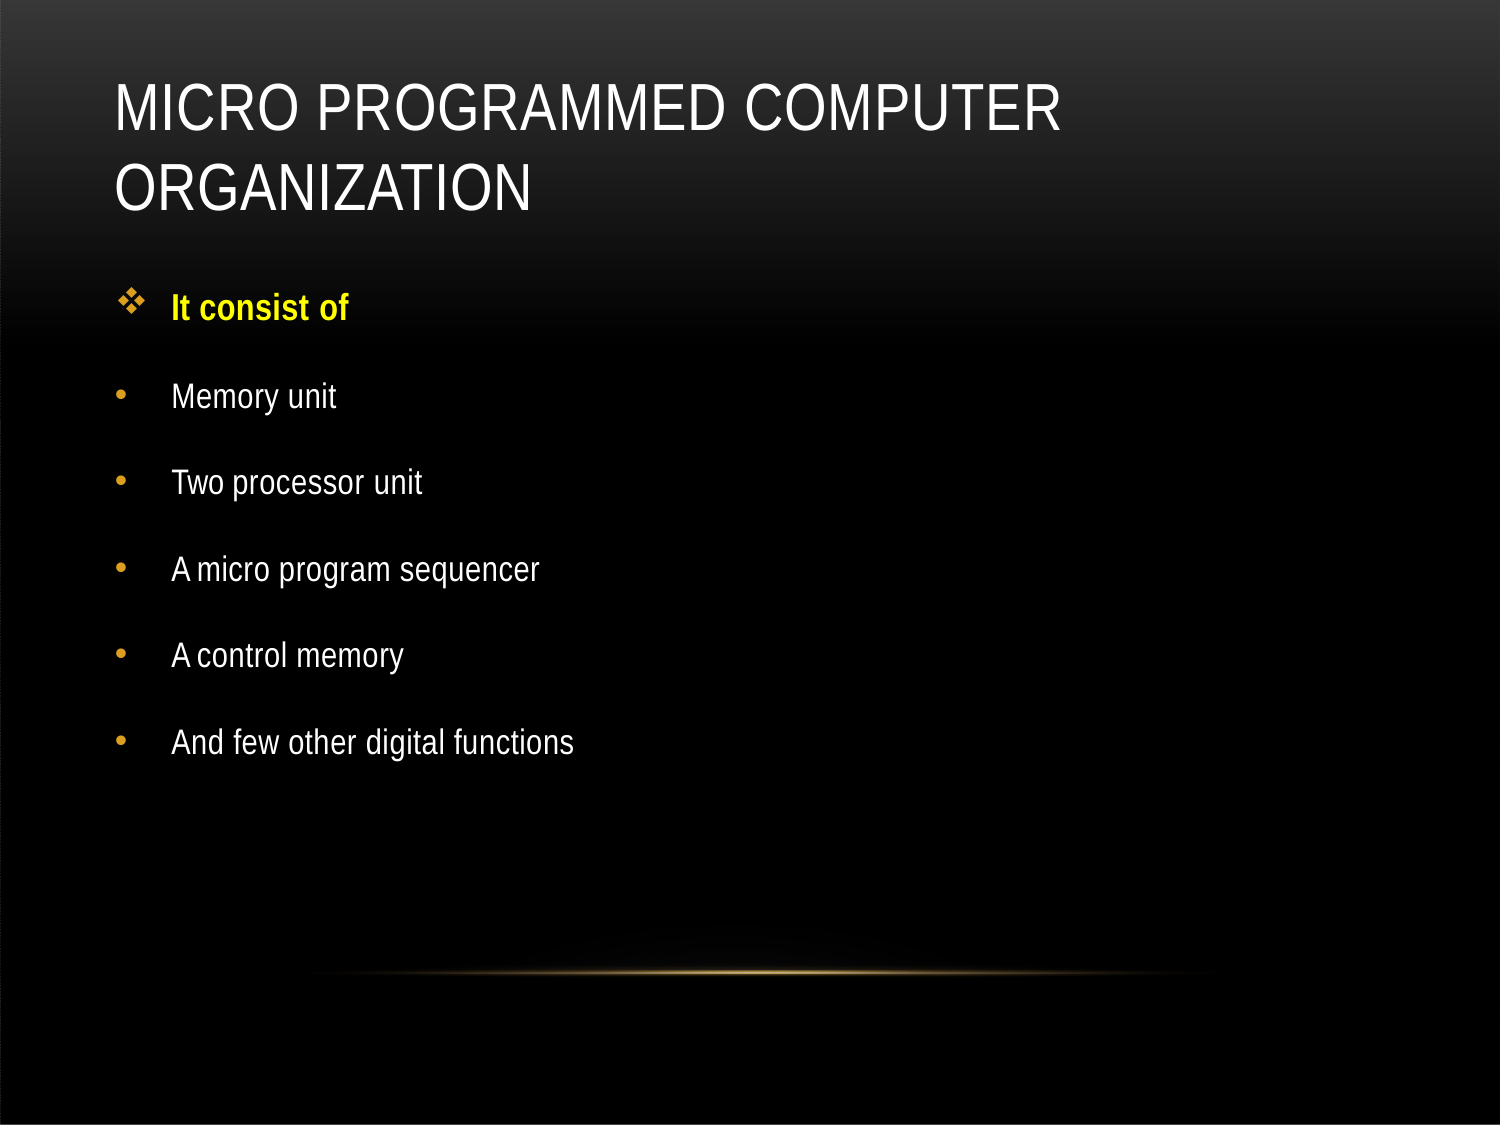

# MICRO PROGRAMMED COMPUTER  ORGANIZATION
It consist of

Memory unit

Two processor unit

A micro program sequencer

A control memory

And few other digital functions